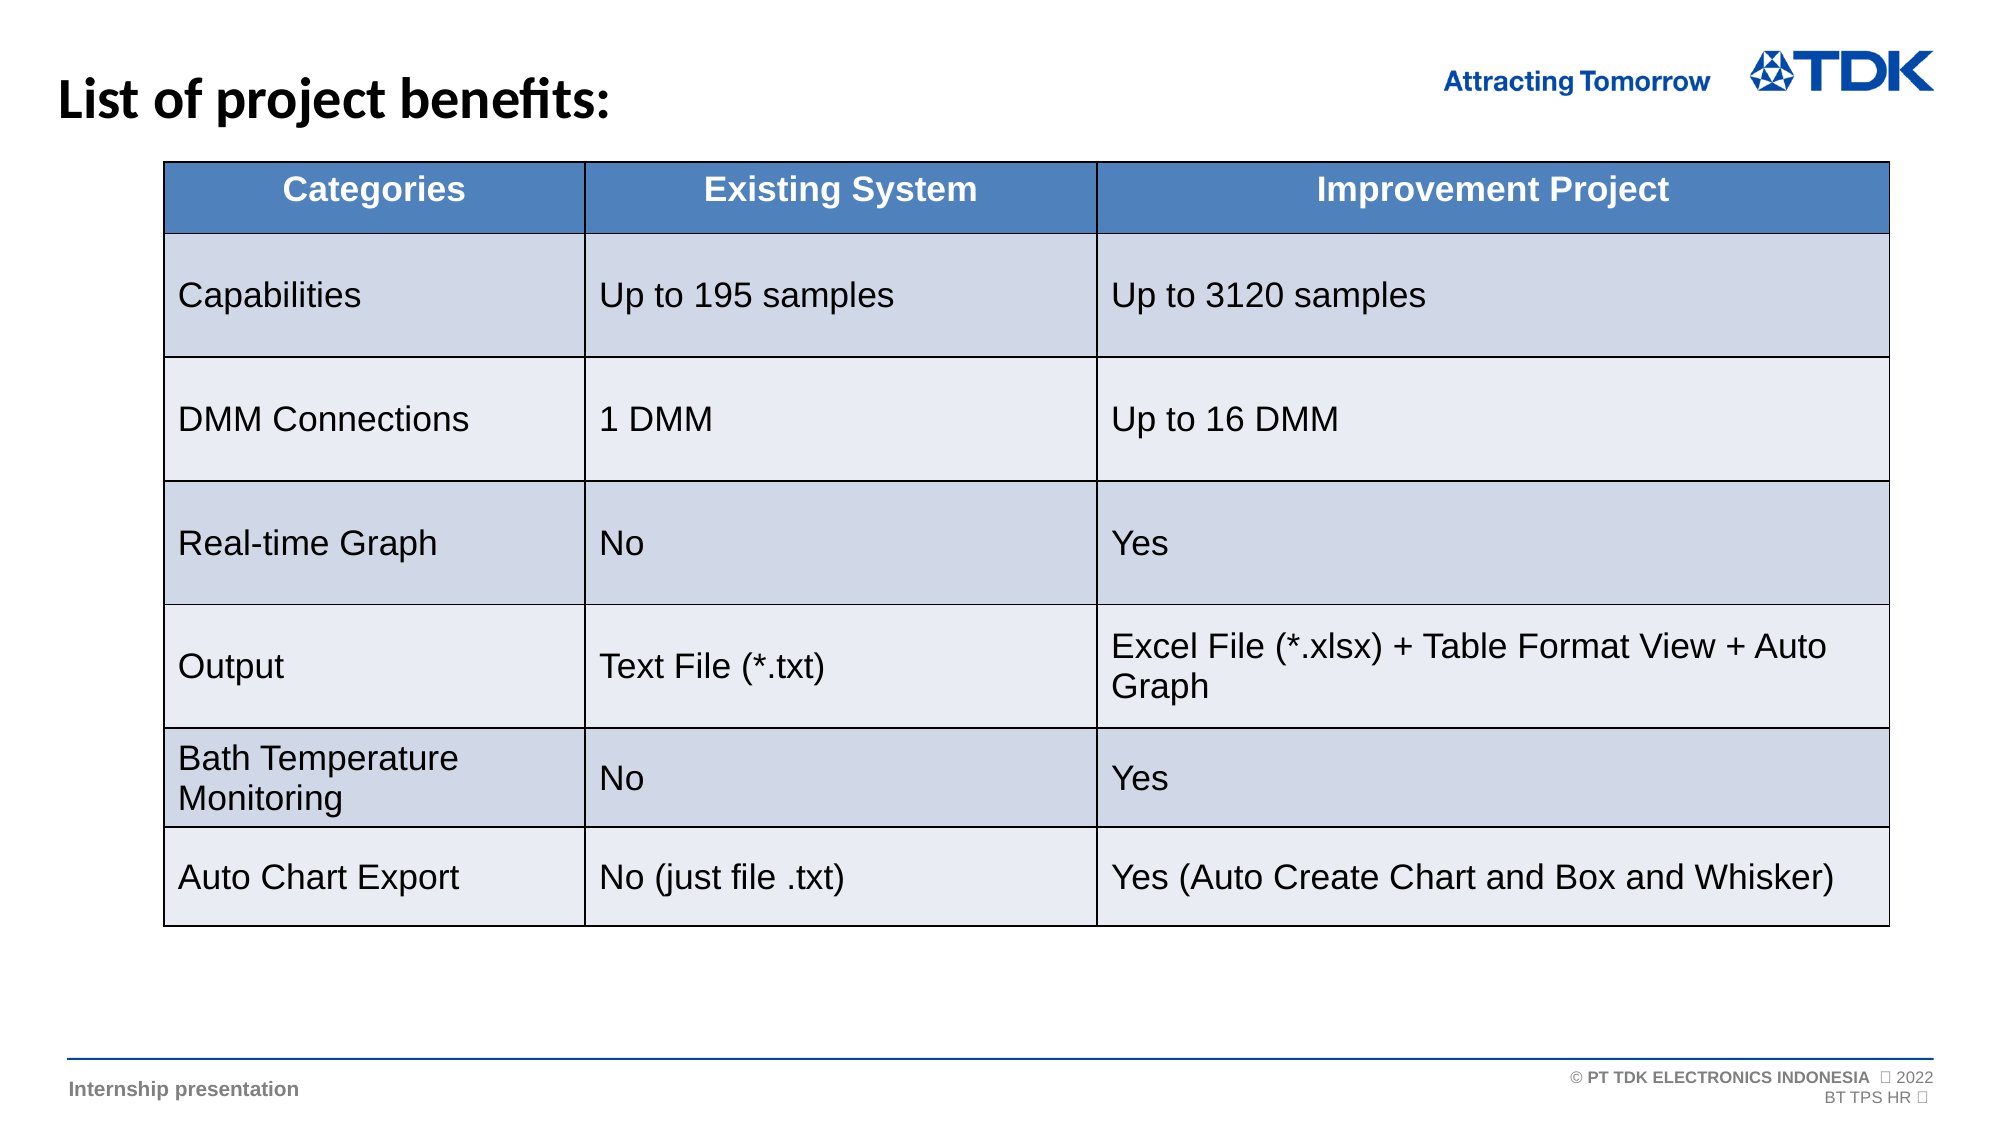

List of project benefits:
| Categories | Existing System | Improvement Project |
| --- | --- | --- |
| Capabilities | Up to 195 samples | Up to 3120 samples |
| DMM Connections | 1 DMM | Up to 16 DMM |
| Real-time Graph | No | Yes |
| Output | Text File (\*.txt) | Excel File (\*.xlsx) + Table Format View + Auto Graph |
| Bath Temperature Monitoring | No | Yes |
| Auto Chart Export | No (just file .txt) | Yes (Auto Create Chart and Box and Whisker) |